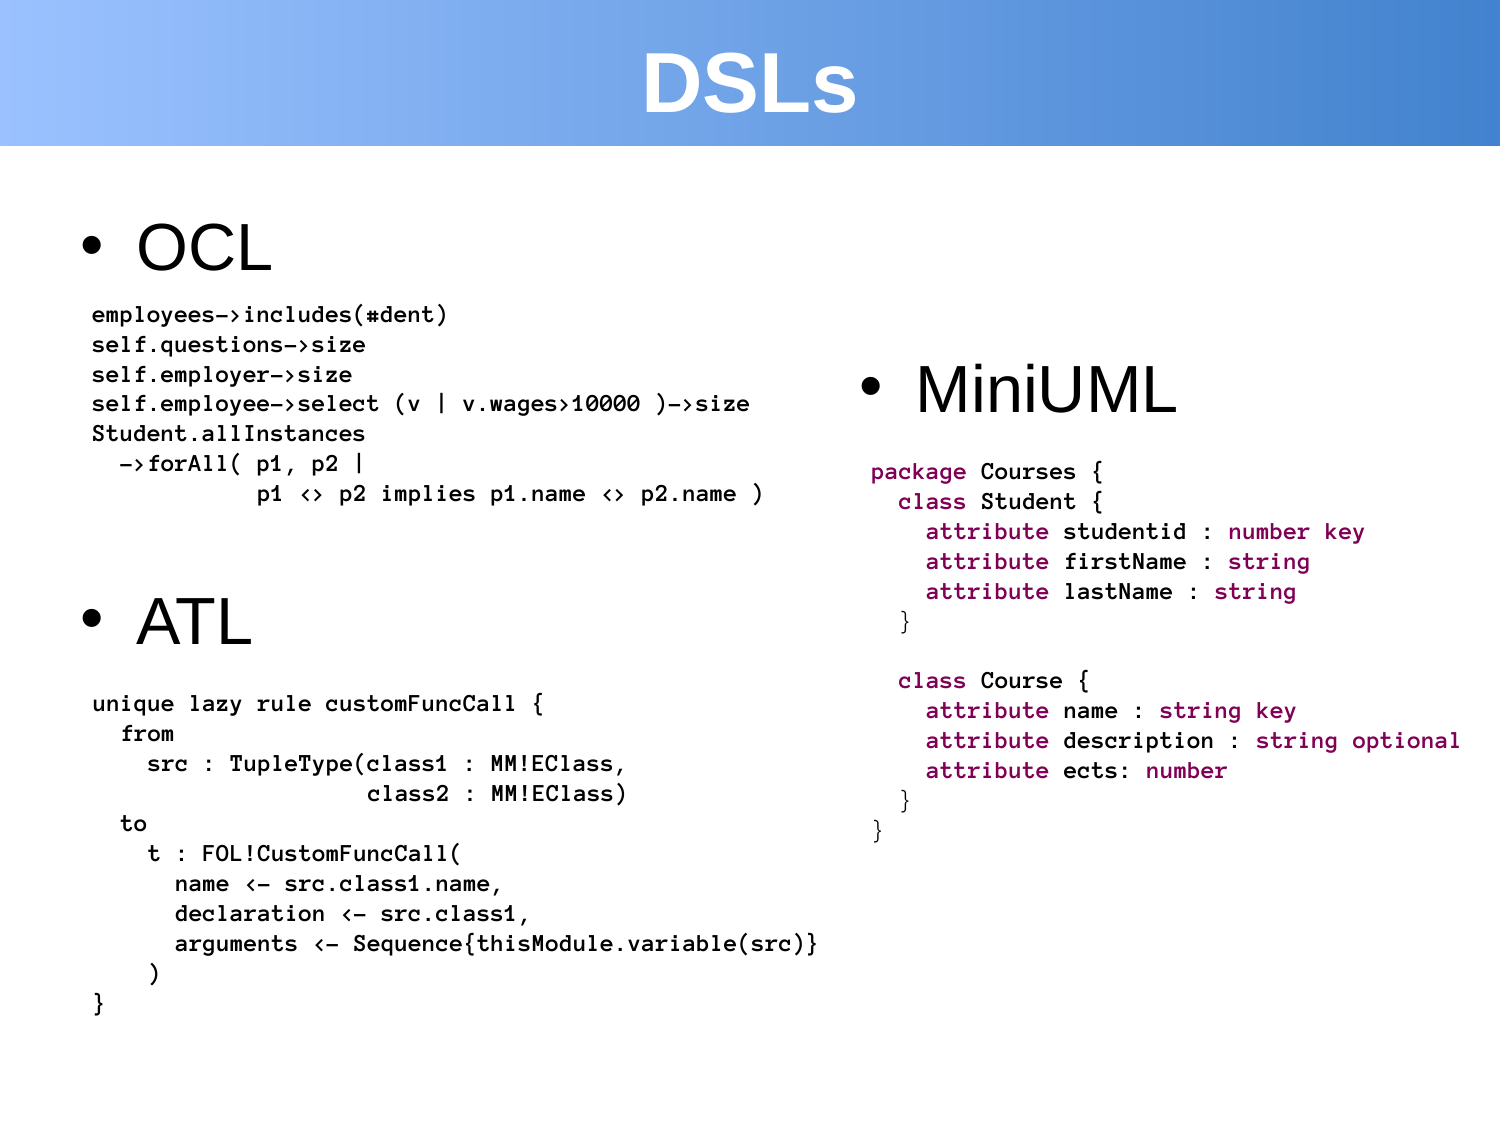

# DSLs
OCL

ATL

employees->includes(#dent)
self.questions->size
self.employer->size
self.employee->select (v | v.wages>10000 )->size
Student.allInstances
  ->forAll( p1, p2 |
            p1 <> p2 implies p1.name <> p2.name )
MiniUML

package Courses {
  class Student {
    attribute studentid : number key
    attribute firstName : string
    attribute lastName : string
  }

  class Course {
    attribute name : string key
    attribute description : string optional
    attribute ects: number
  }
}
unique lazy rule customFuncCall {
  from
    src : TupleType(class1 : MM!EClass,
                    class2 : MM!EClass)
  to
    t : FOL!CustomFuncCall(
      name <- src.class1.name,
      declaration <- src.class1,
      arguments <- Sequence{thisModule.variable(src)}
    )
}